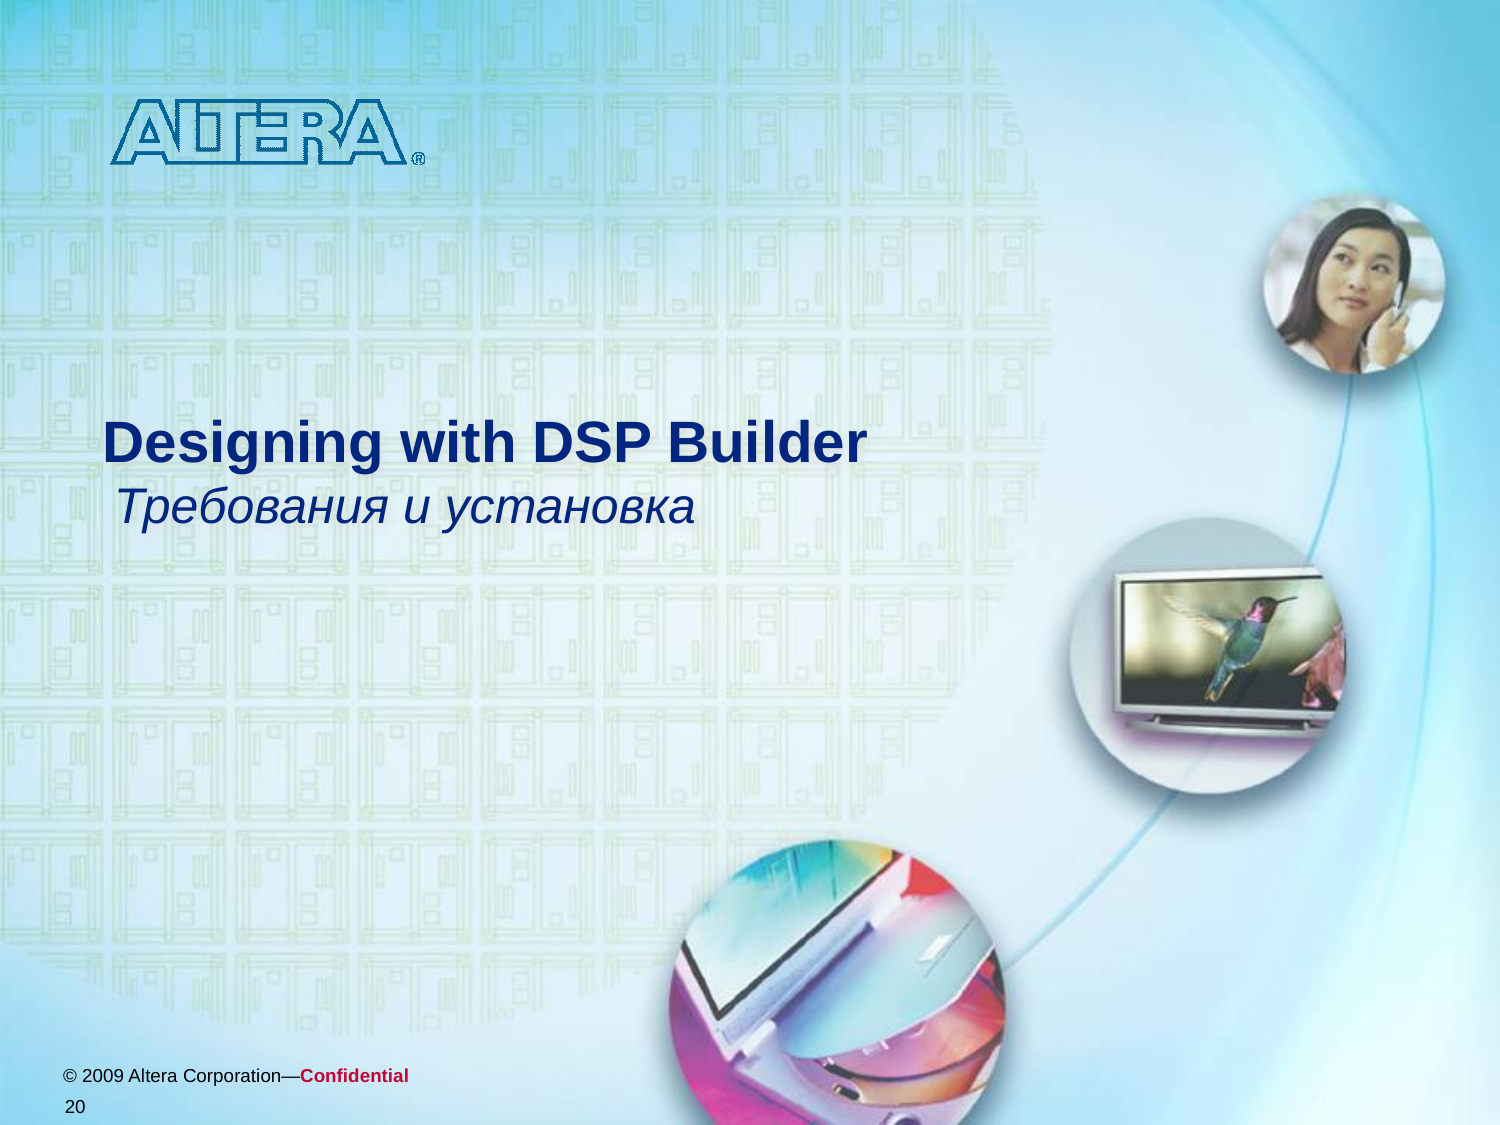

# Designing with DSP Builder Требования и установка